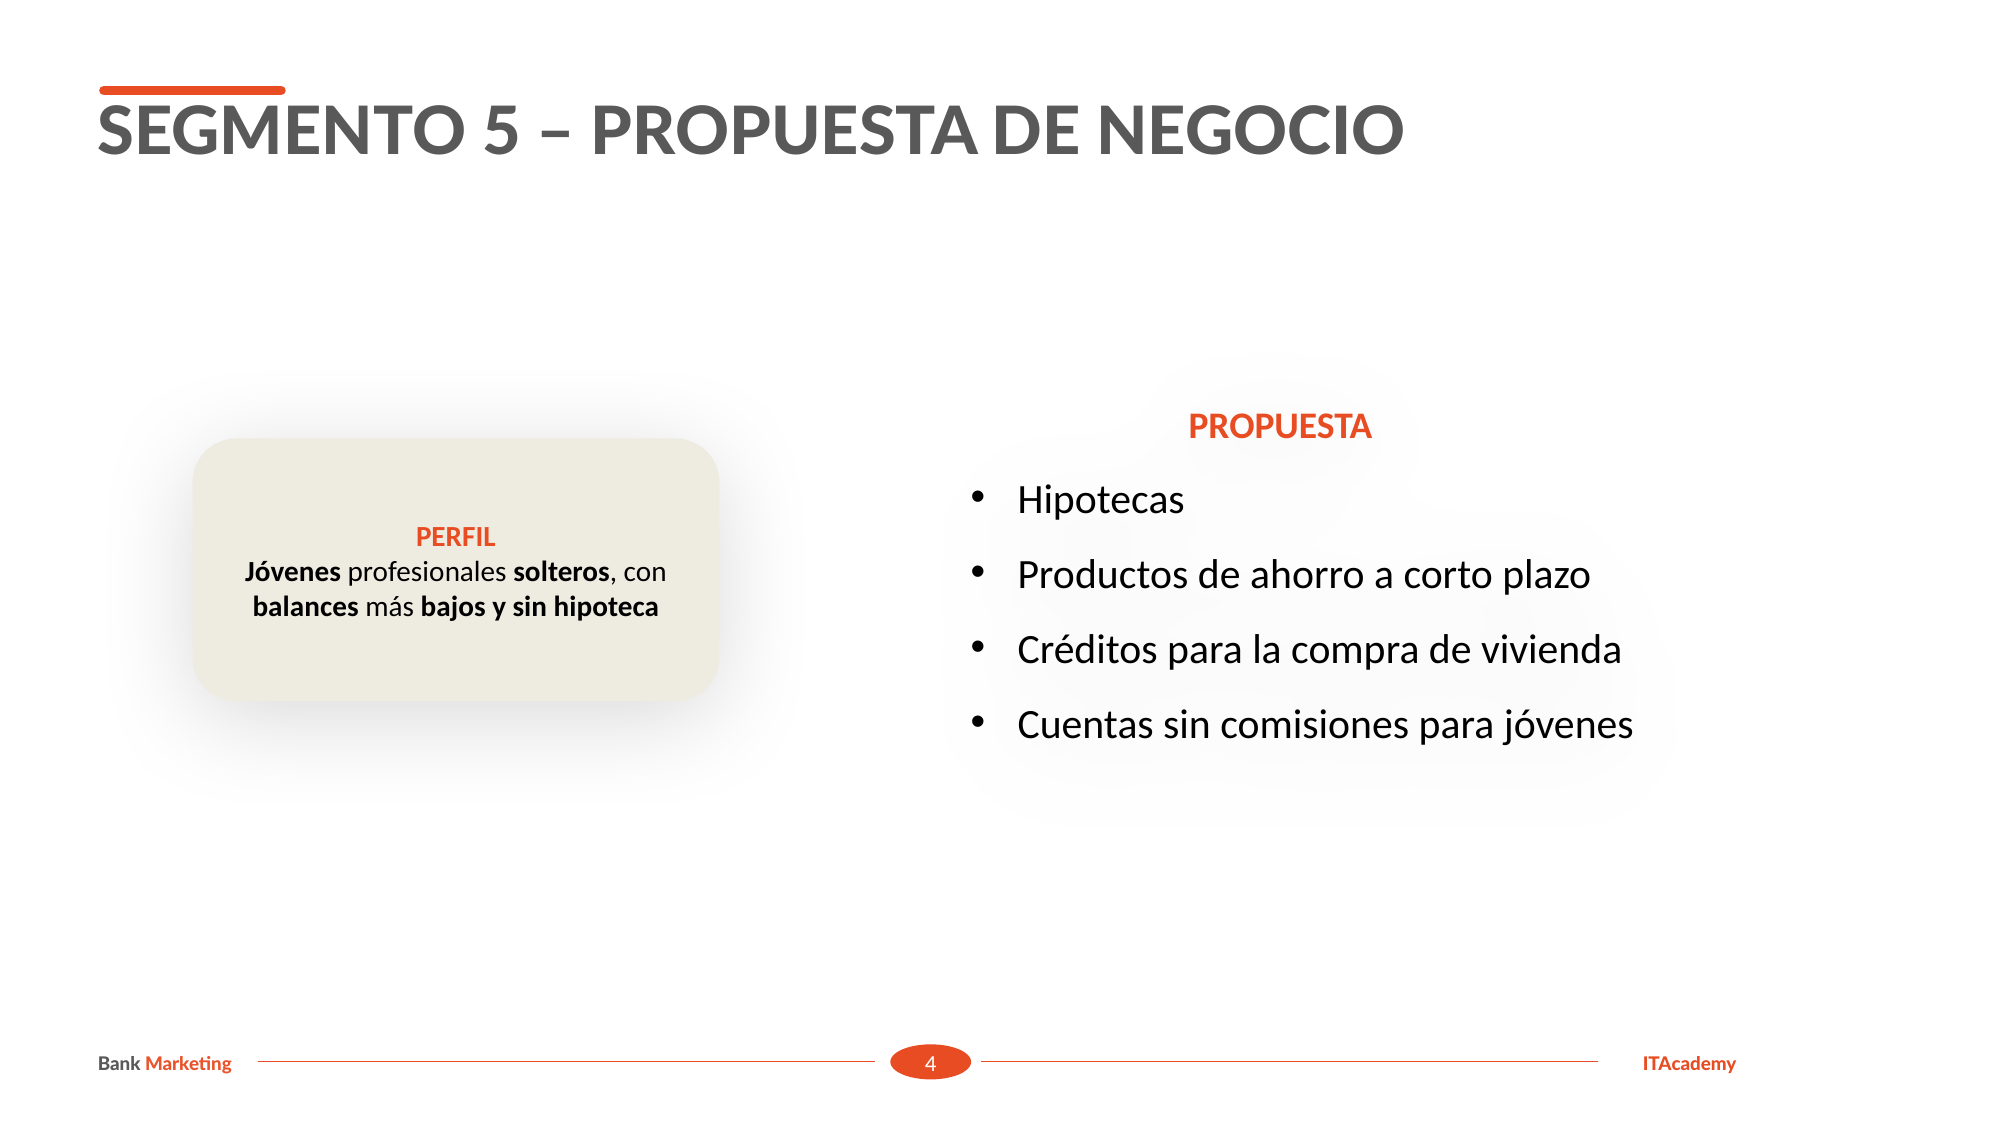

SEGMENTO 5 – PROPUESTA DE NEGOCIO

PROPUESTA
Hipotecas
Productos de ahorro a corto plazo
Créditos para la compra de vivienda
Cuentas sin comisiones para jóvenes
PERFIL
Jóvenes profesionales solteros, con balances más bajos y sin hipoteca
Bank Marketing 									  	          ITAcademy
4